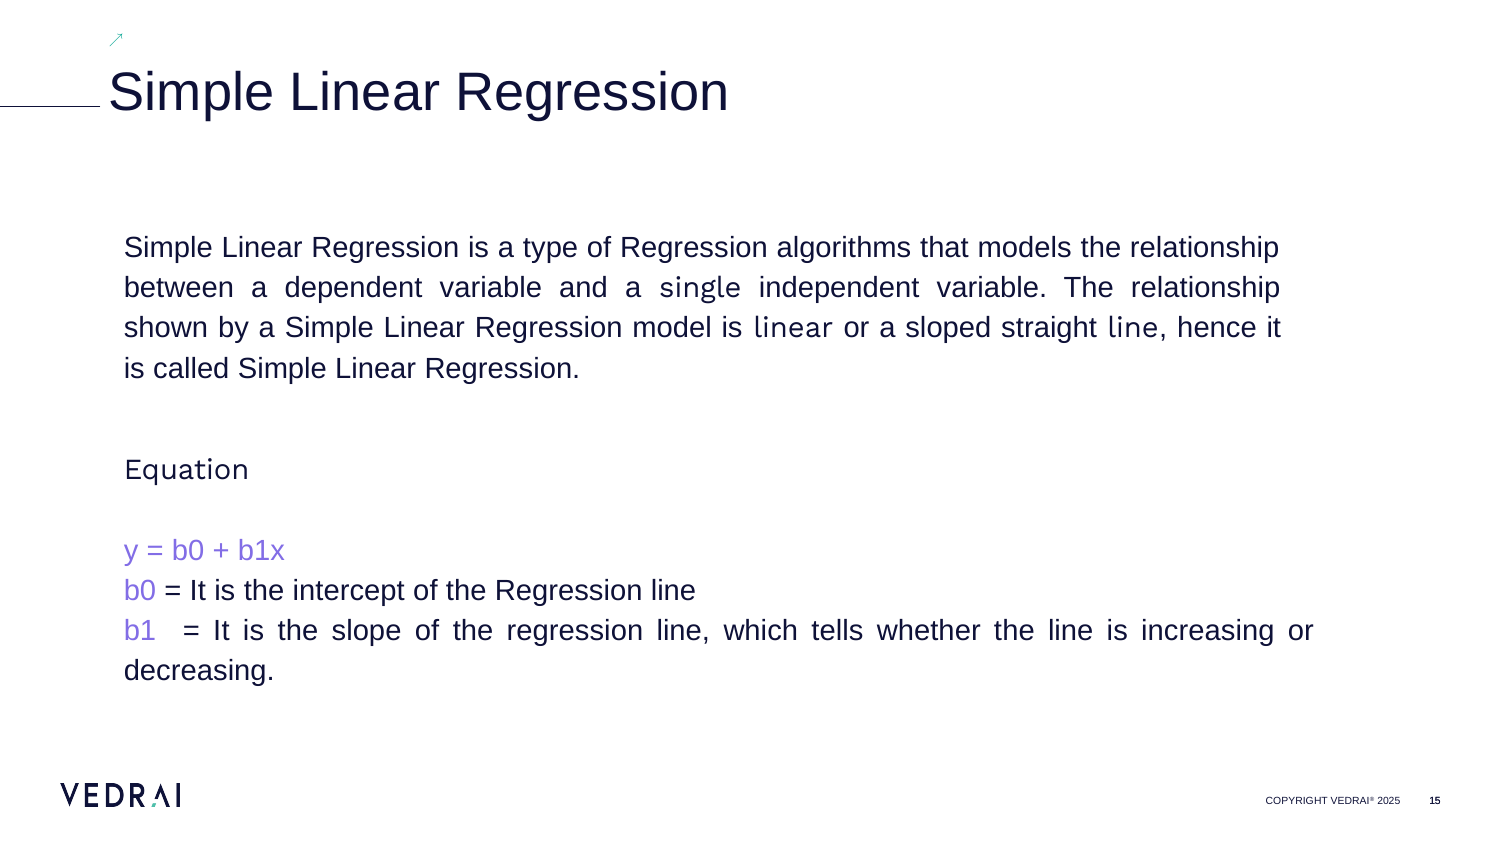

Simple Linear Regression
Simple Linear Regression is a type of Regression algorithms that models the relationship between a dependent variable and a single independent variable. The relationship shown by a Simple Linear Regression model is linear or a sloped straight line, hence it is called Simple Linear Regression.

Equation

y = b0 + b1x
b0 = It is the intercept of the Regression line
b1  = It is the slope of the regression line, which tells whether the line is increasing or decreasing.